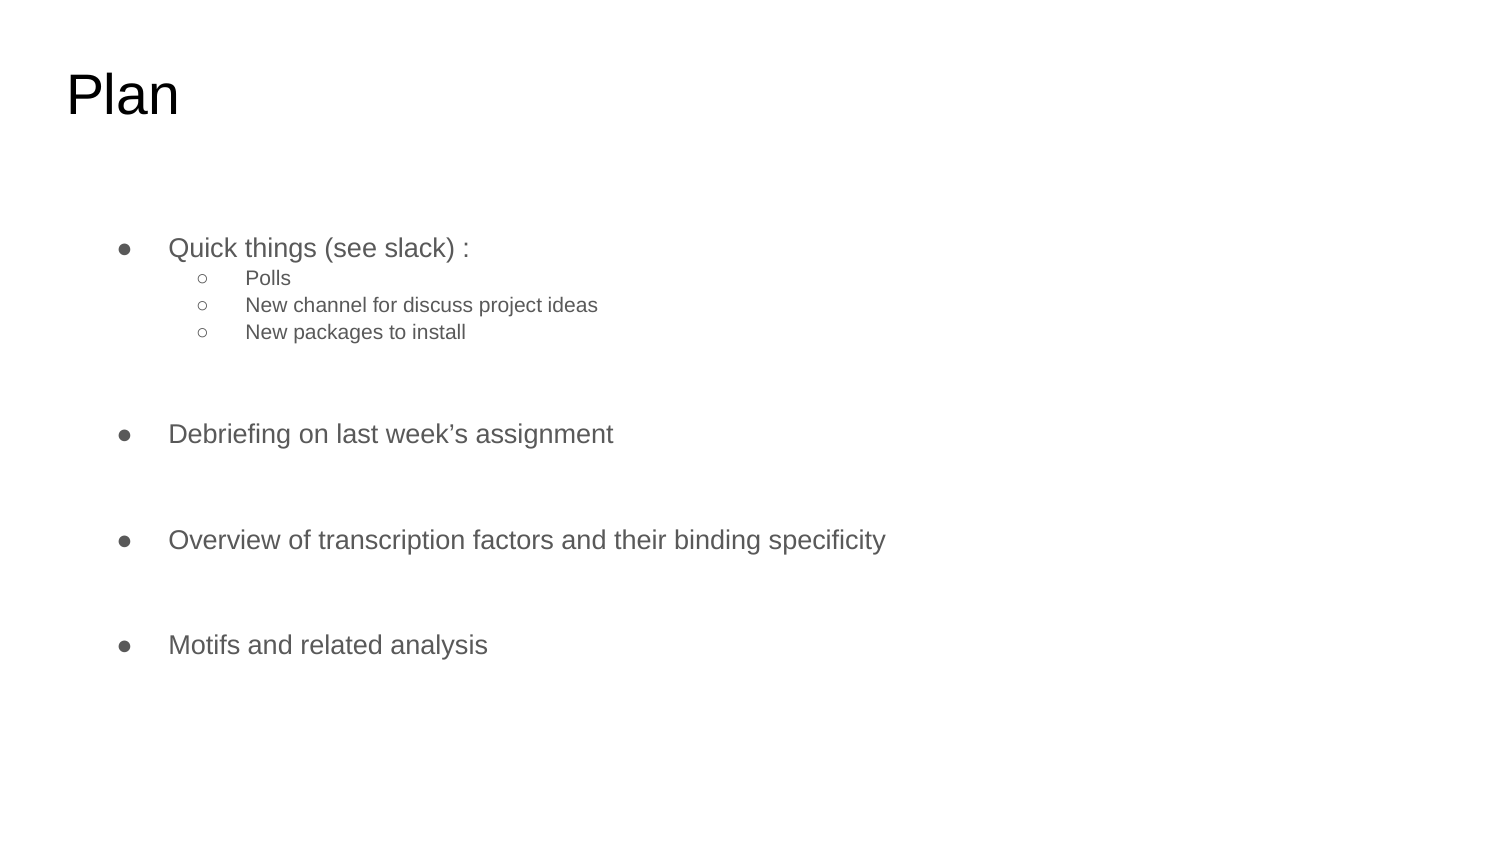

# Plan
Quick things (see slack) :
Polls
New channel for discuss project ideas
New packages to install

Debriefing on last week’s assignment

Overview of transcription factors and their binding specificity

Motifs and related analysis